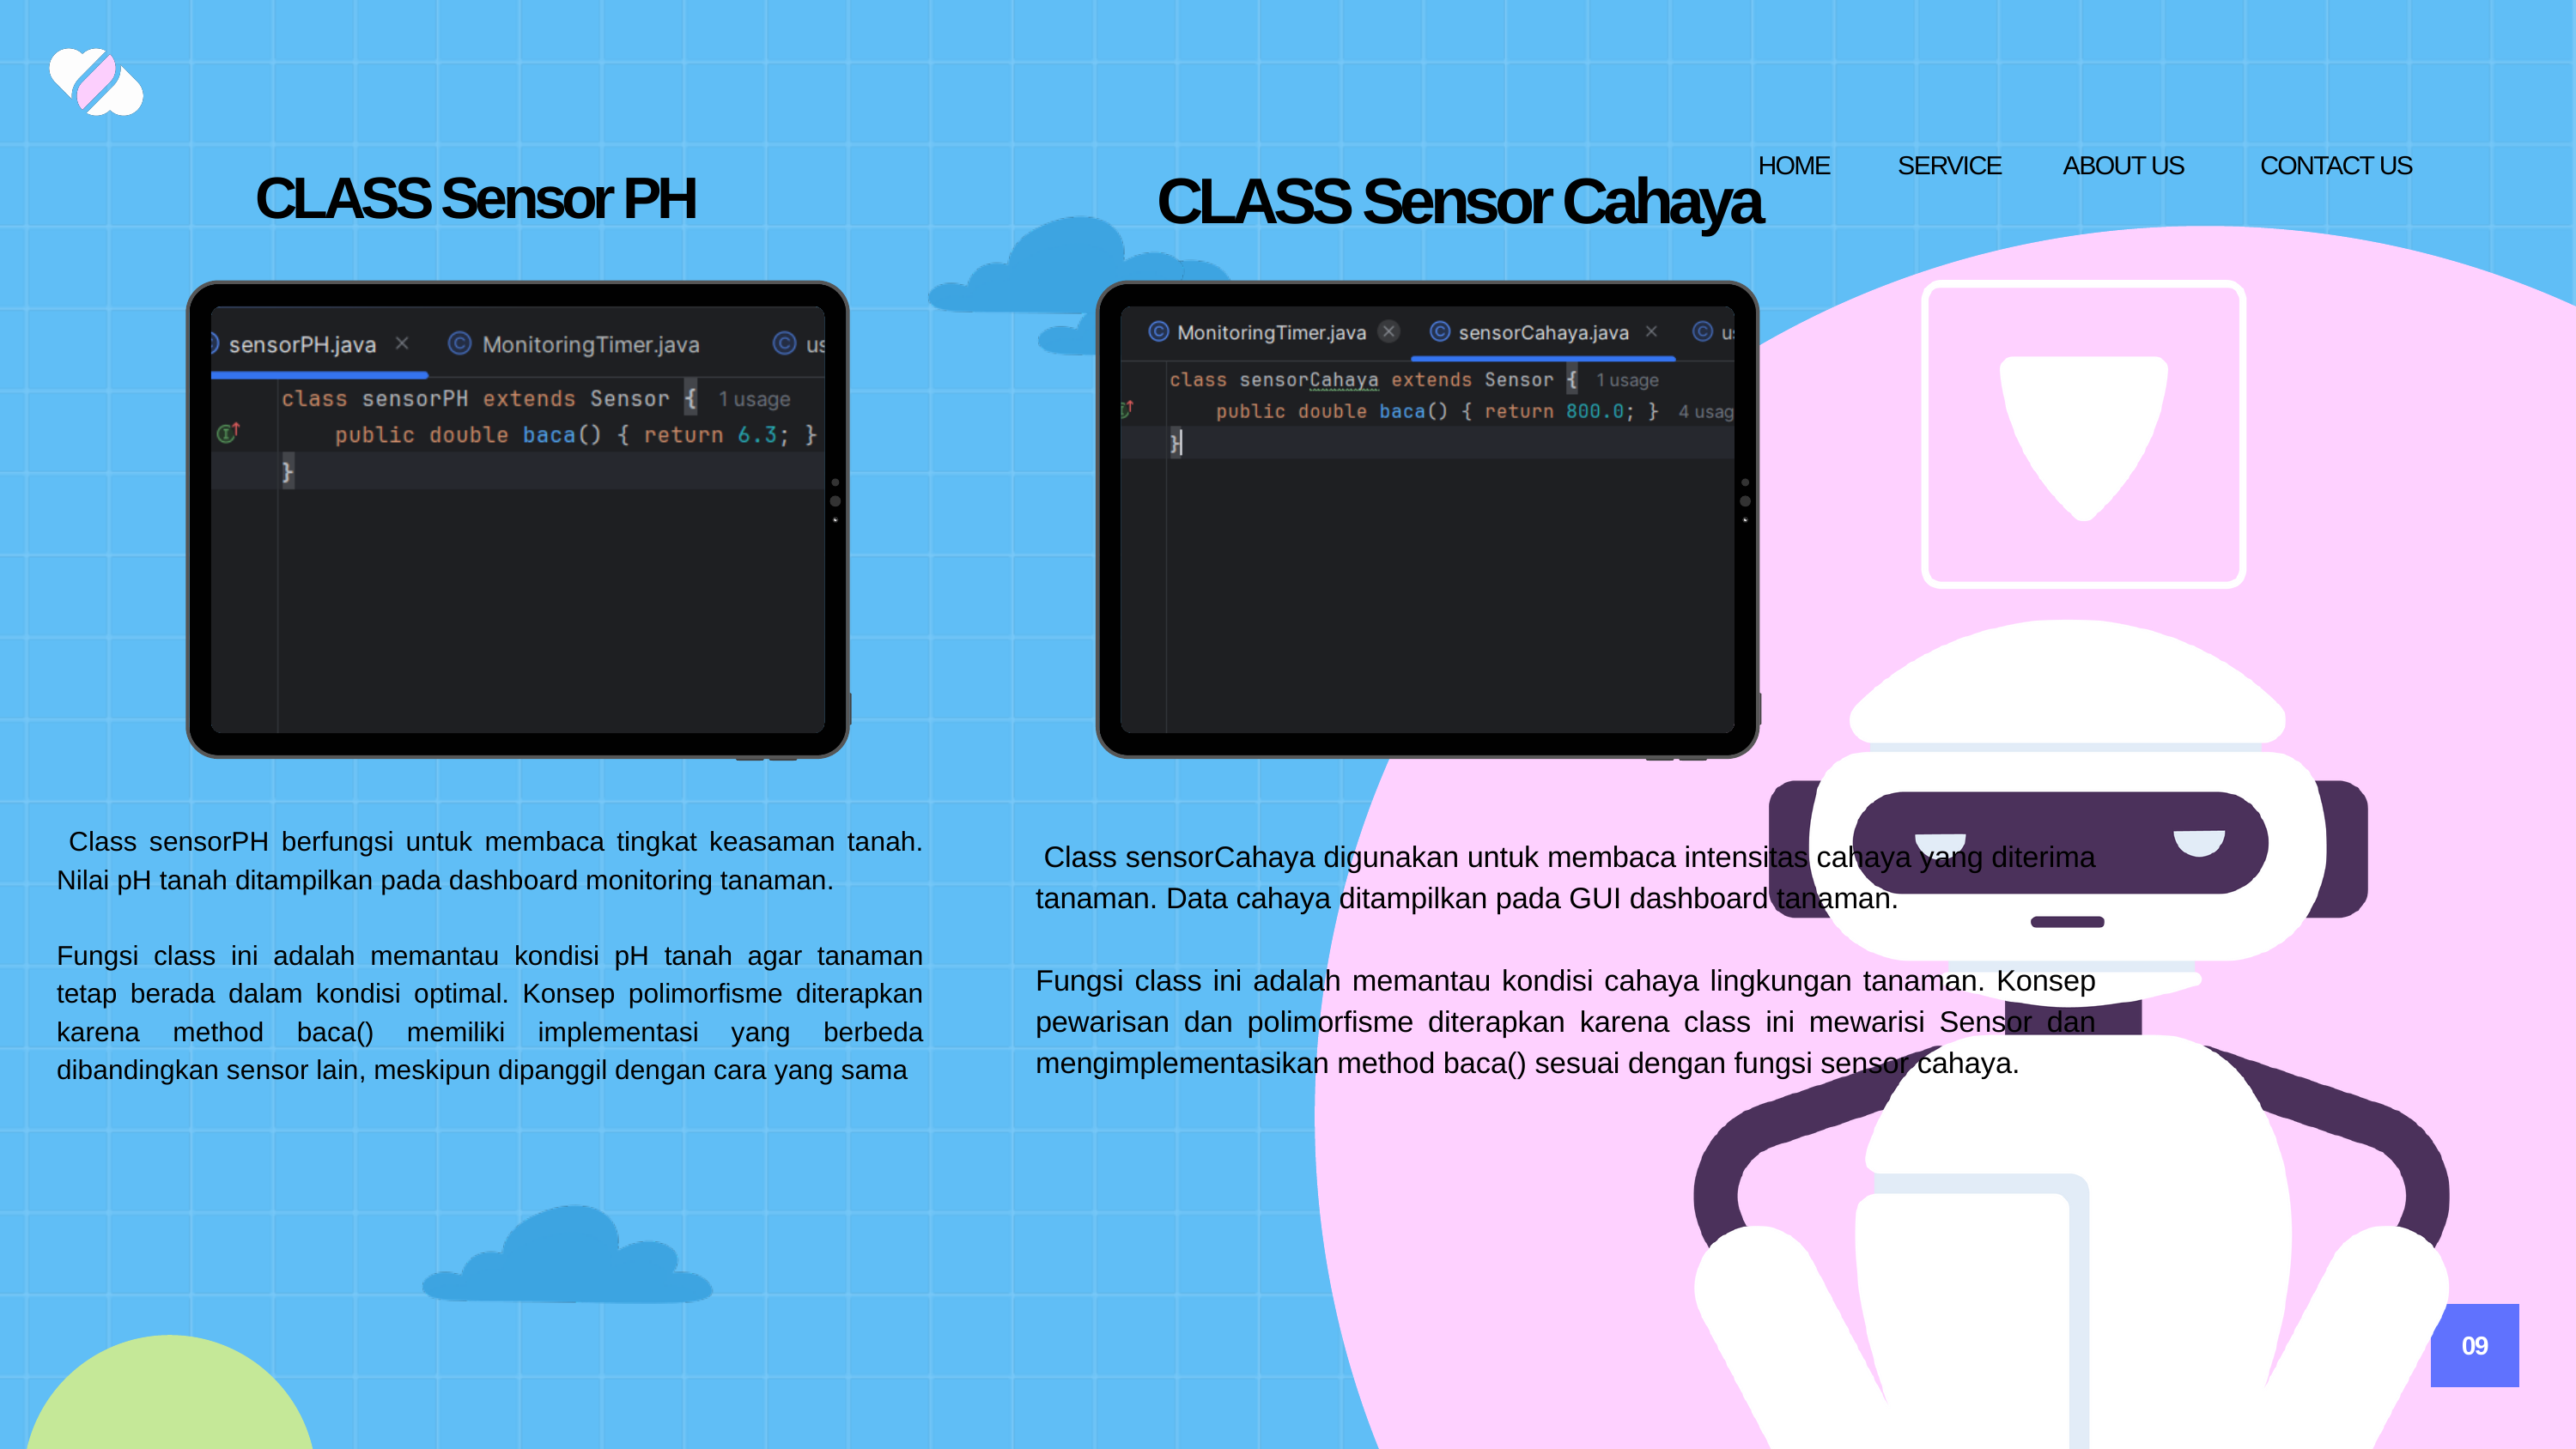

HOME
SERVICE
ABOUT US
CONTACT US
 CLASS Sensor PH

 CLASS Sensor Cahaya

 Class sensorPH berfungsi untuk membaca tingkat keasaman tanah. Nilai pH tanah ditampilkan pada dashboard monitoring tanaman.

Fungsi class ini adalah memantau kondisi pH tanah agar tanaman tetap berada dalam kondisi optimal. Konsep polimorfisme diterapkan karena method baca() memiliki implementasi yang berbeda dibandingkan sensor lain, meskipun dipanggil dengan cara yang sama

 Class sensorCahaya digunakan untuk membaca intensitas cahaya yang diterima tanaman. Data cahaya ditampilkan pada GUI dashboard tanaman.

Fungsi class ini adalah memantau kondisi cahaya lingkungan tanaman. Konsep pewarisan dan polimorfisme diterapkan karena class ini mewarisi Sensor dan mengimplementasikan method baca() sesuai dengan fungsi sensor cahaya.

09